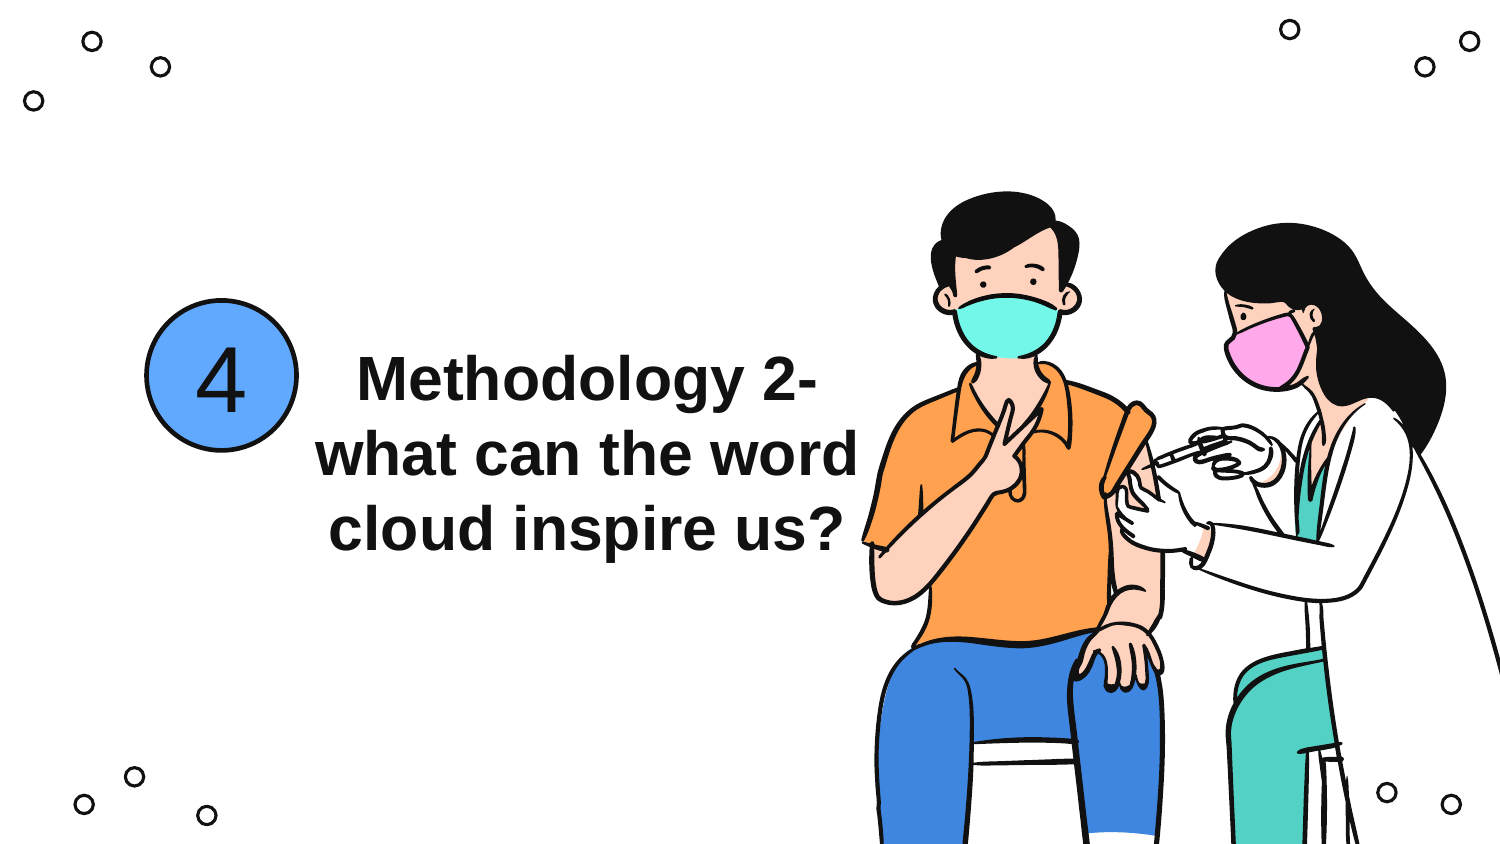

4
Methodology 2- what can the word cloud inspire us?